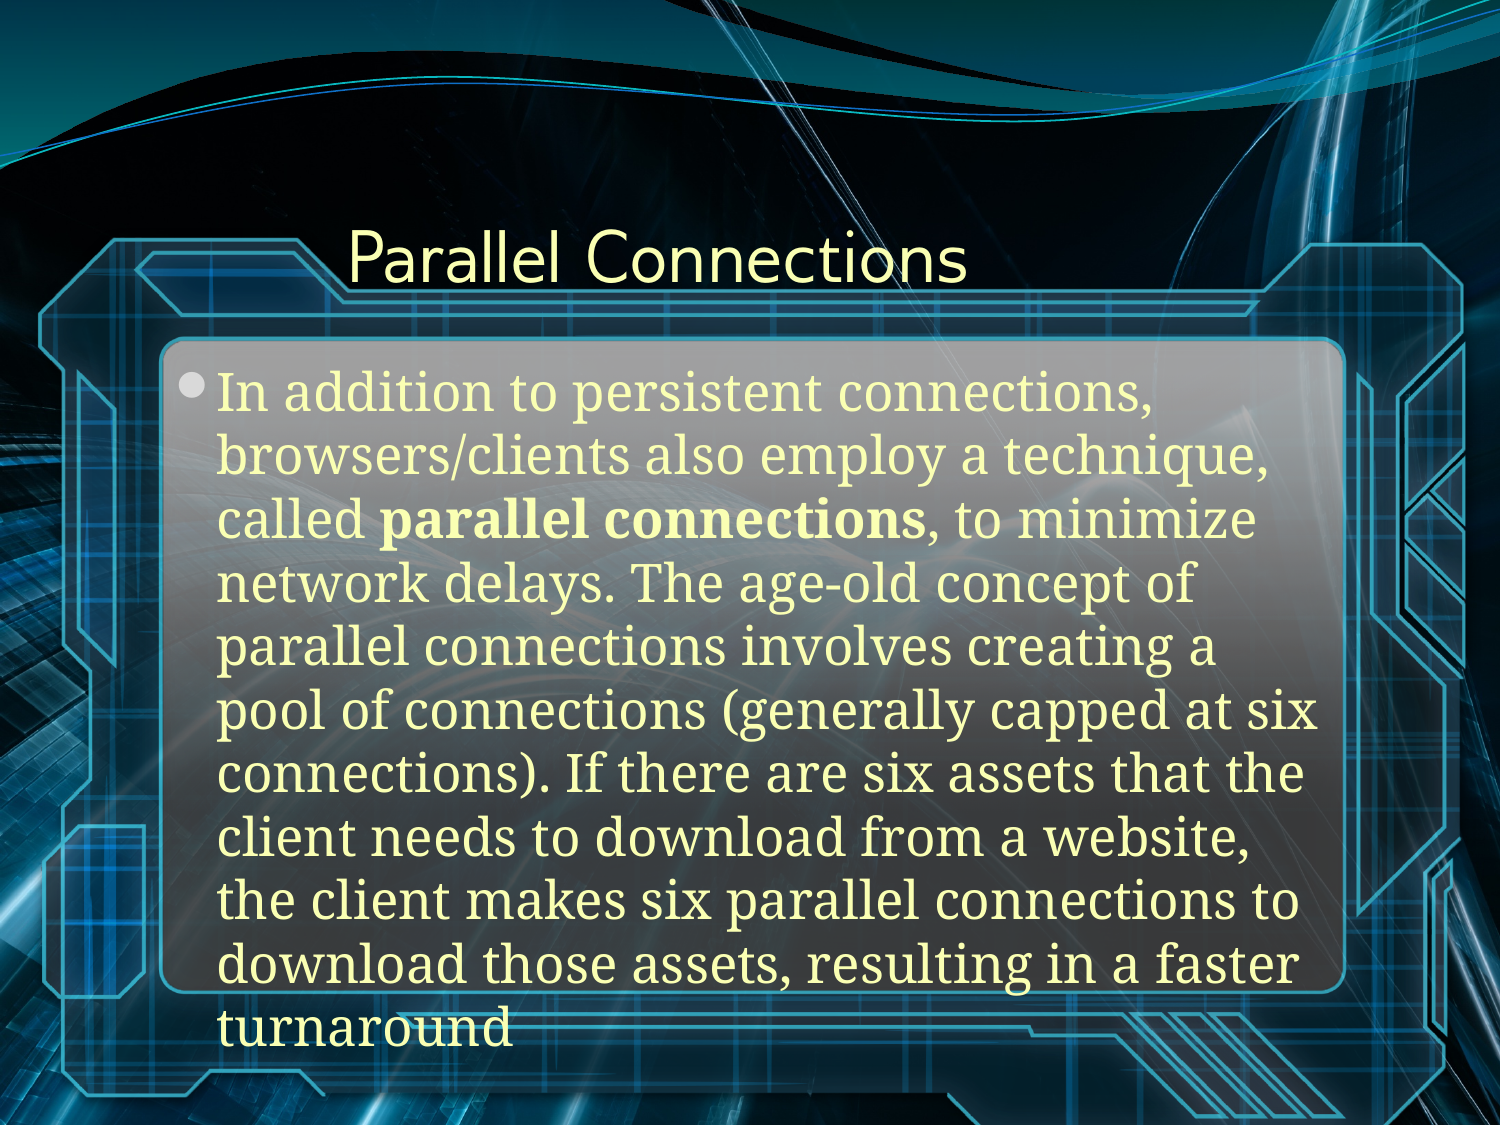

# Parallel Connections
In addition to persistent connections, browsers/clients also employ a technique, called parallel connections, to minimize network delays. The age-old concept of parallel connections involves creating a pool of connections (generally capped at six connections). If there are six assets that the client needs to download from a website, the client makes six parallel connections to download those assets, resulting in a faster turnaround